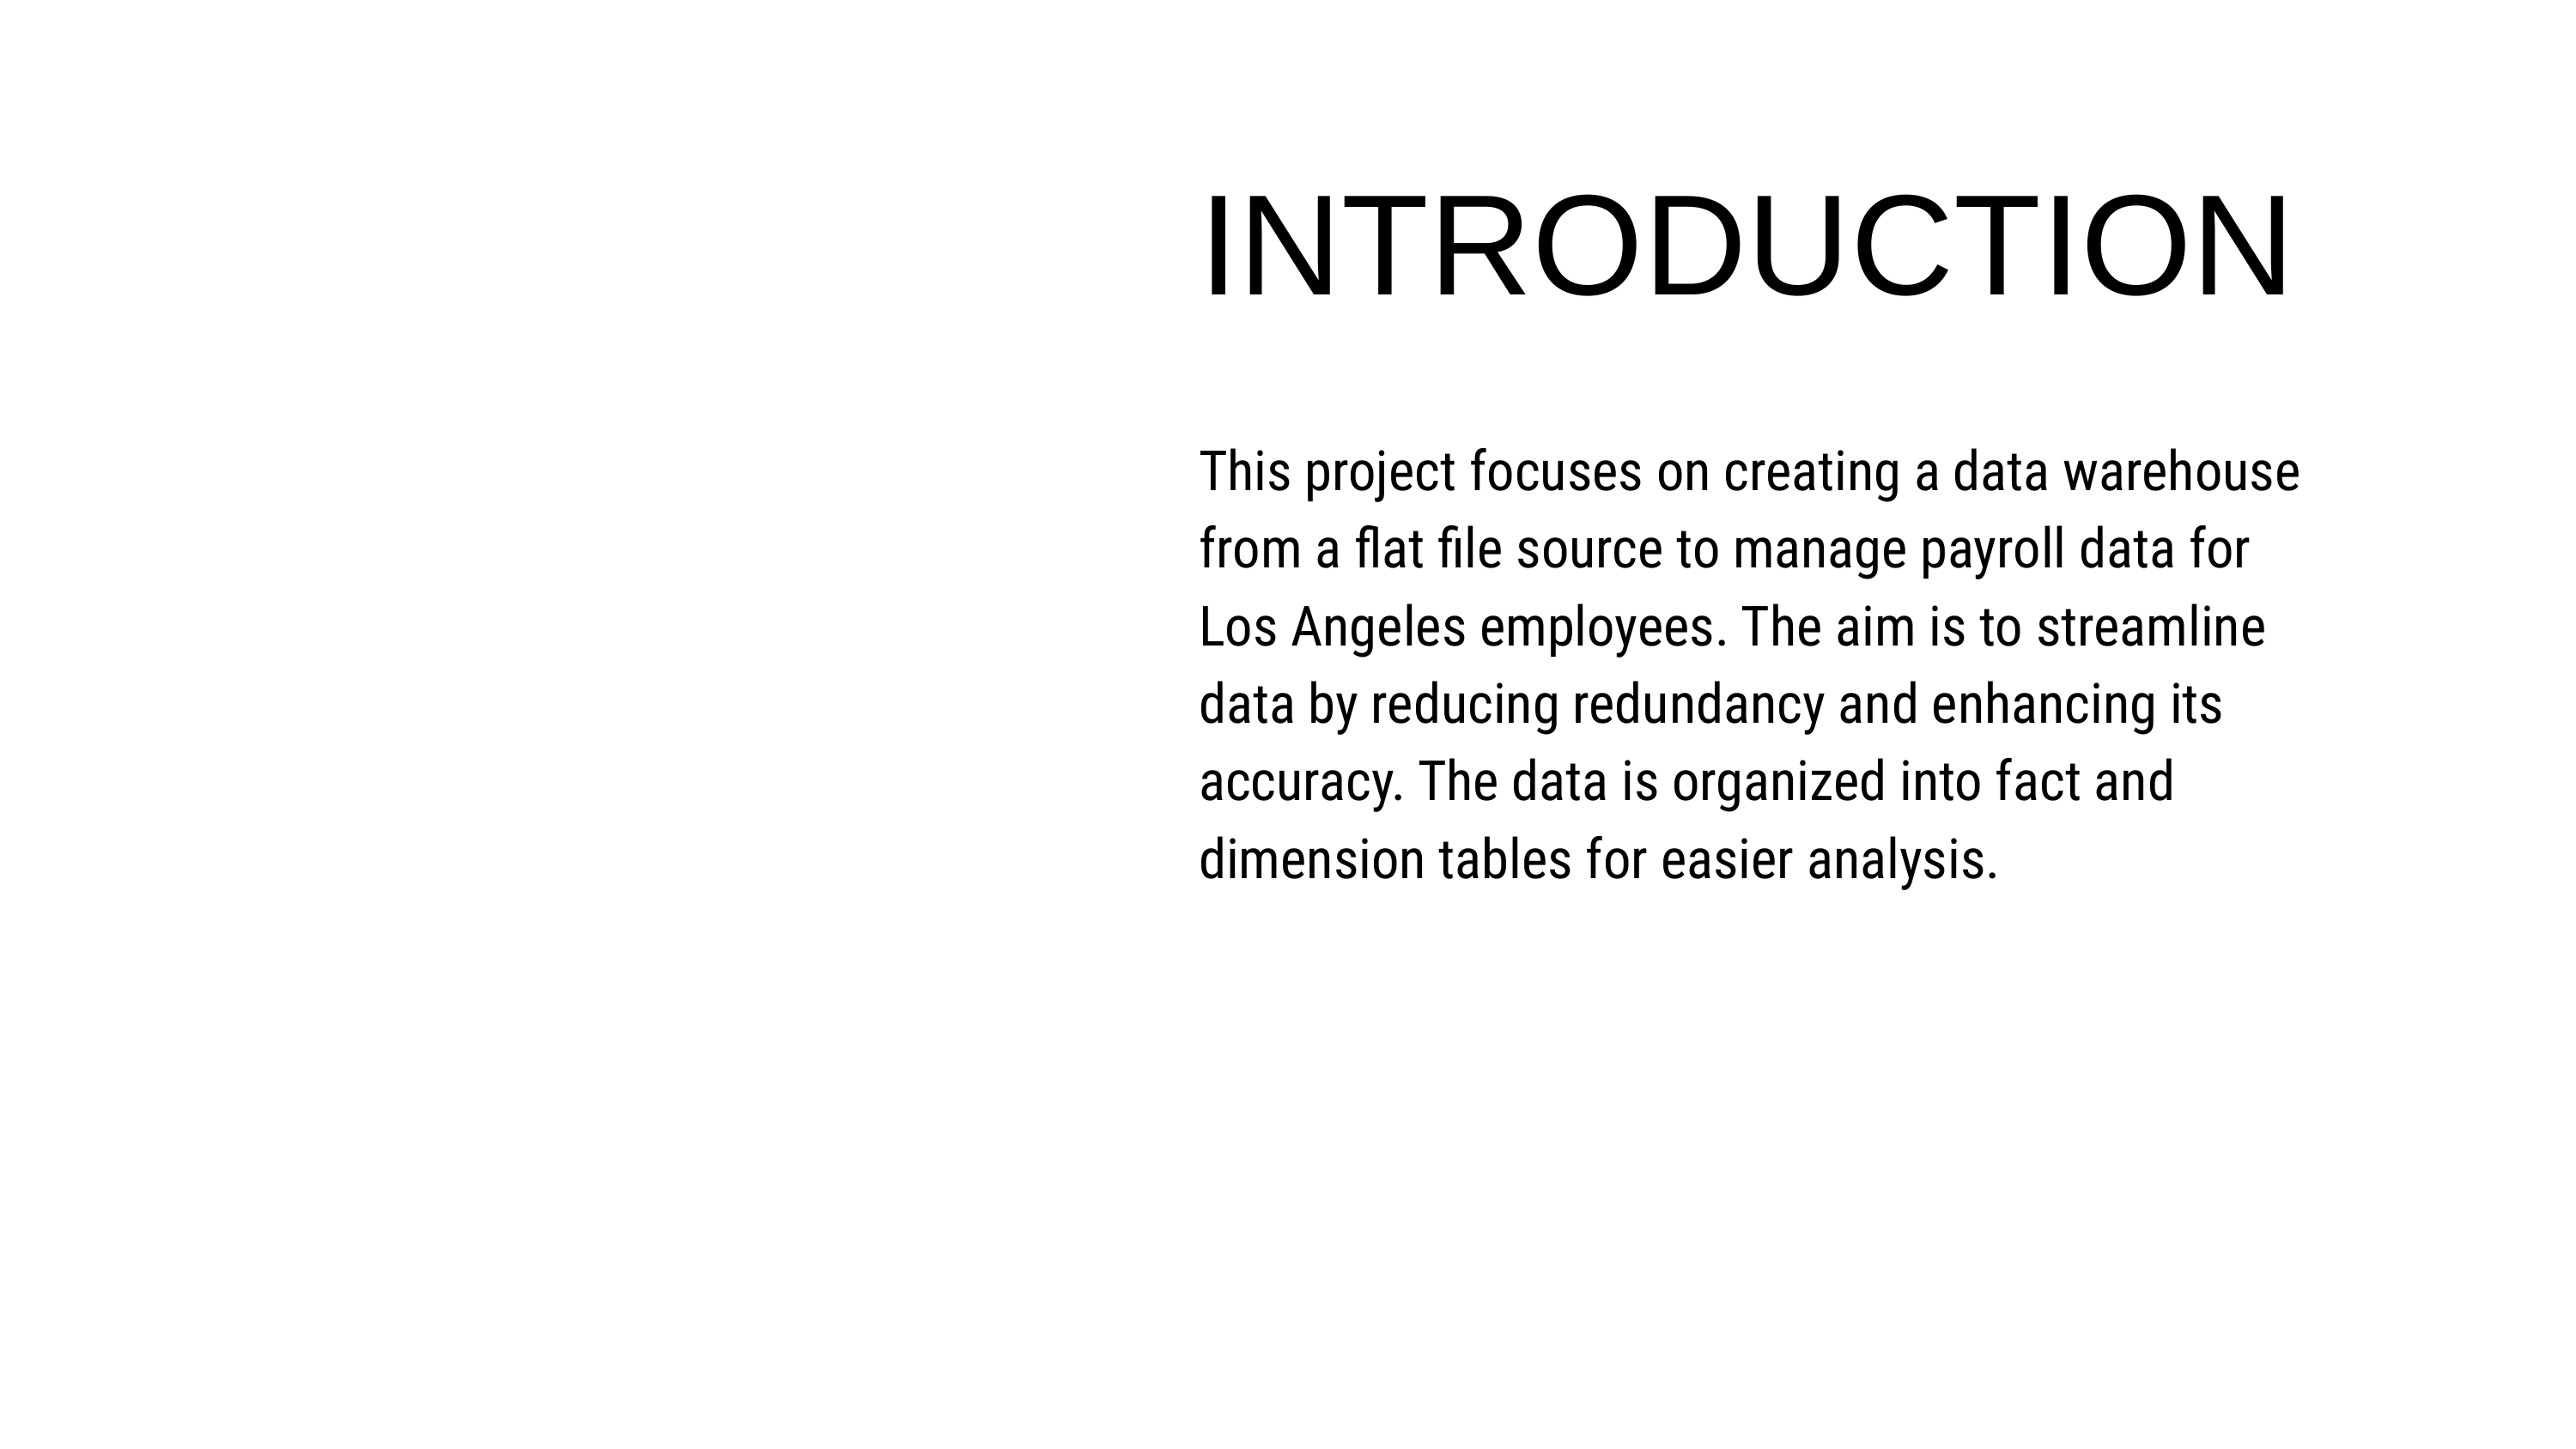

INTRODUCTION
This project focuses on creating a data warehouse from a flat file source to manage payroll data for Los Angeles employees. The aim is to streamline data by reducing redundancy and enhancing its accuracy. The data is organized into fact and dimension tables for easier analysis.